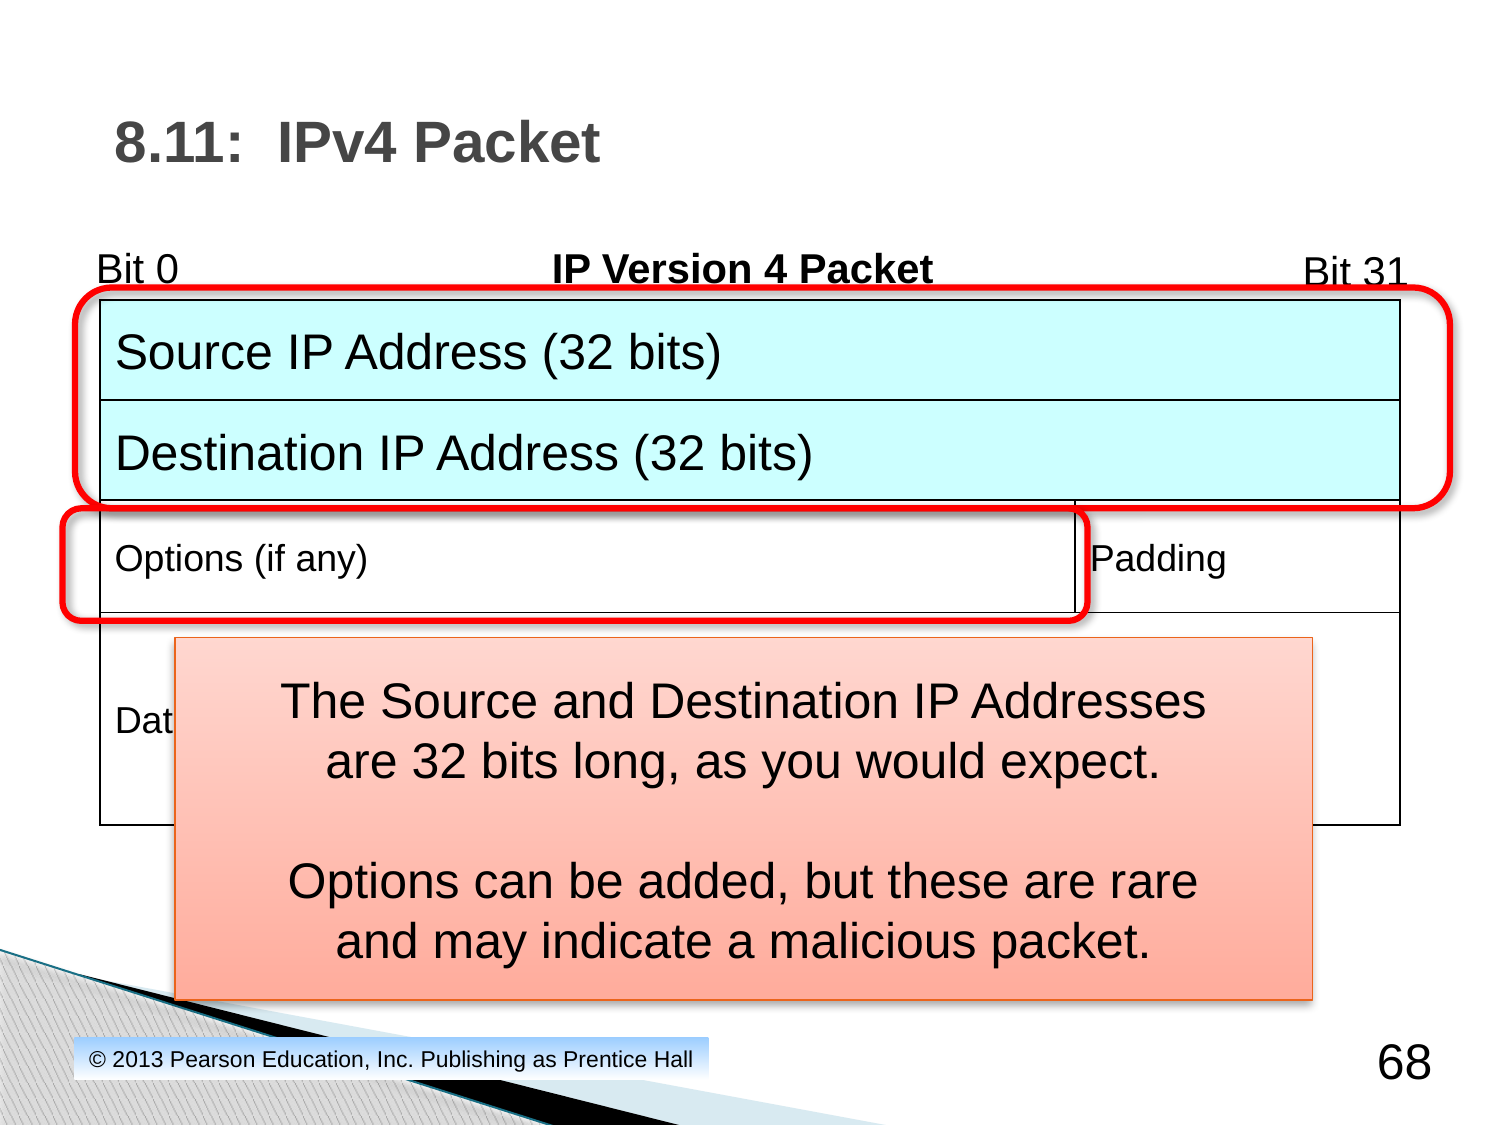

8.11:  IPv4 Packet
Bit 0
IP Version 4 Packet
Bit 31

Source IP Address (32 bits)
Destination IP Address (32 bits)
Options (if any)
Padding

Data Field
The Source and Destination IP Addresses
are 32 bits long, as you would expect.

Options can be added, but these are rare
and may indicate a malicious packet.
© 2013 Pearson Education, Inc. Publishing as Prentice Hall
68